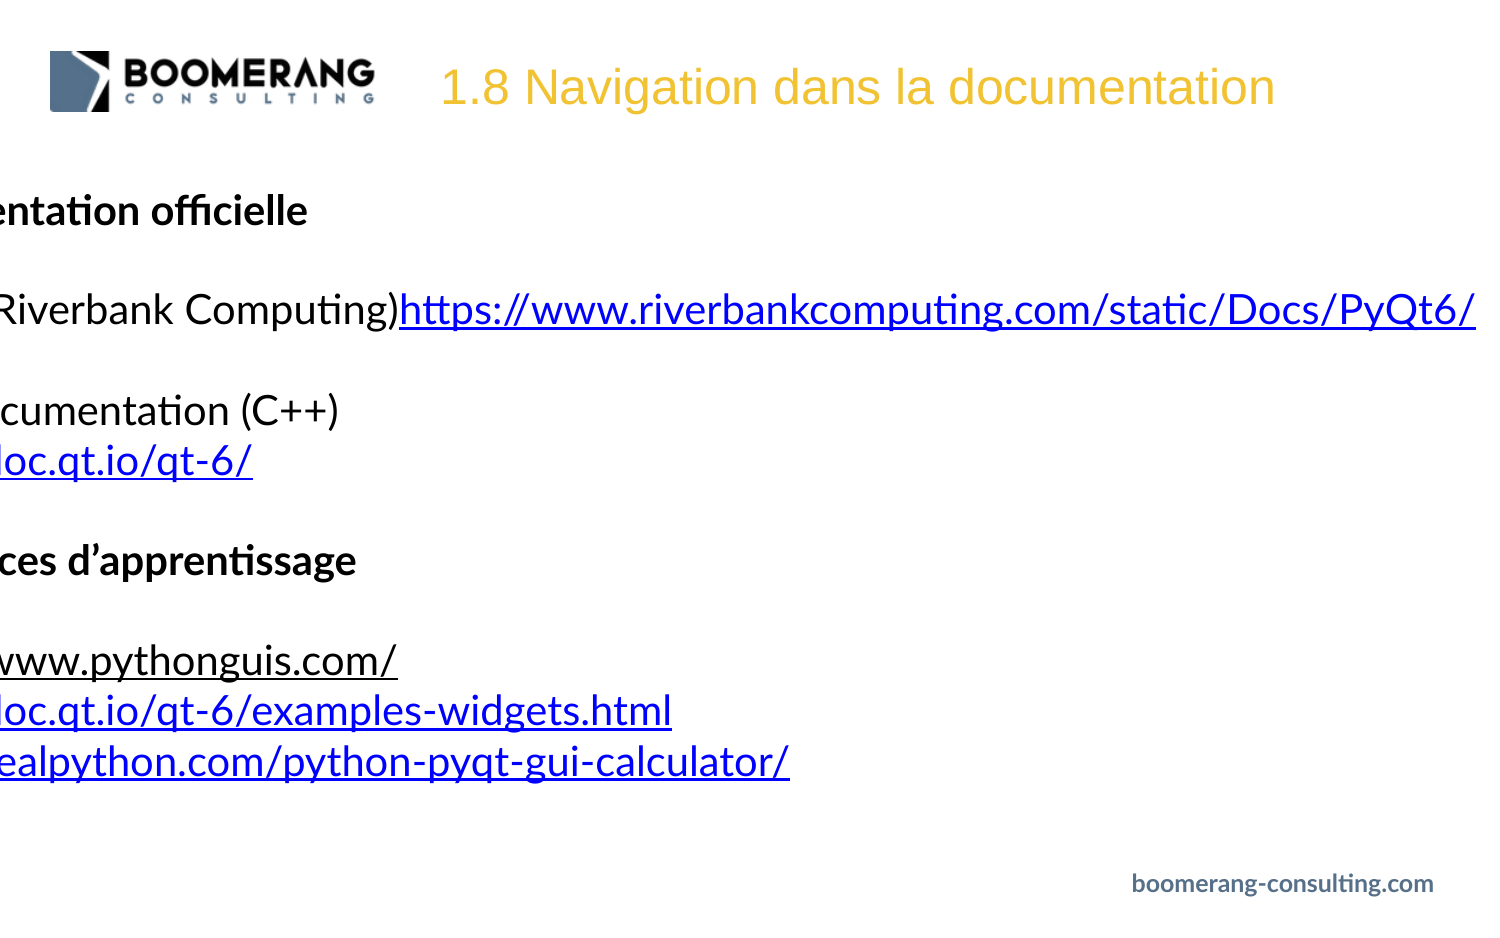

# 1.8 Navigation dans la documentation
Documentation officielle
PyQt6 (Riverbank Computing)
https://www.riverbankcomputing.com/static/Docs/PyQt6/

Qt 6 Documentation (C++)
https://doc.qt.io/qt-6/
Ressources d’apprentissage

https://www.pythonguis.com/
https://doc.qt.io/qt-6/examples-widgets.html
https://realpython.com/python-pyqt-gui-calculator/